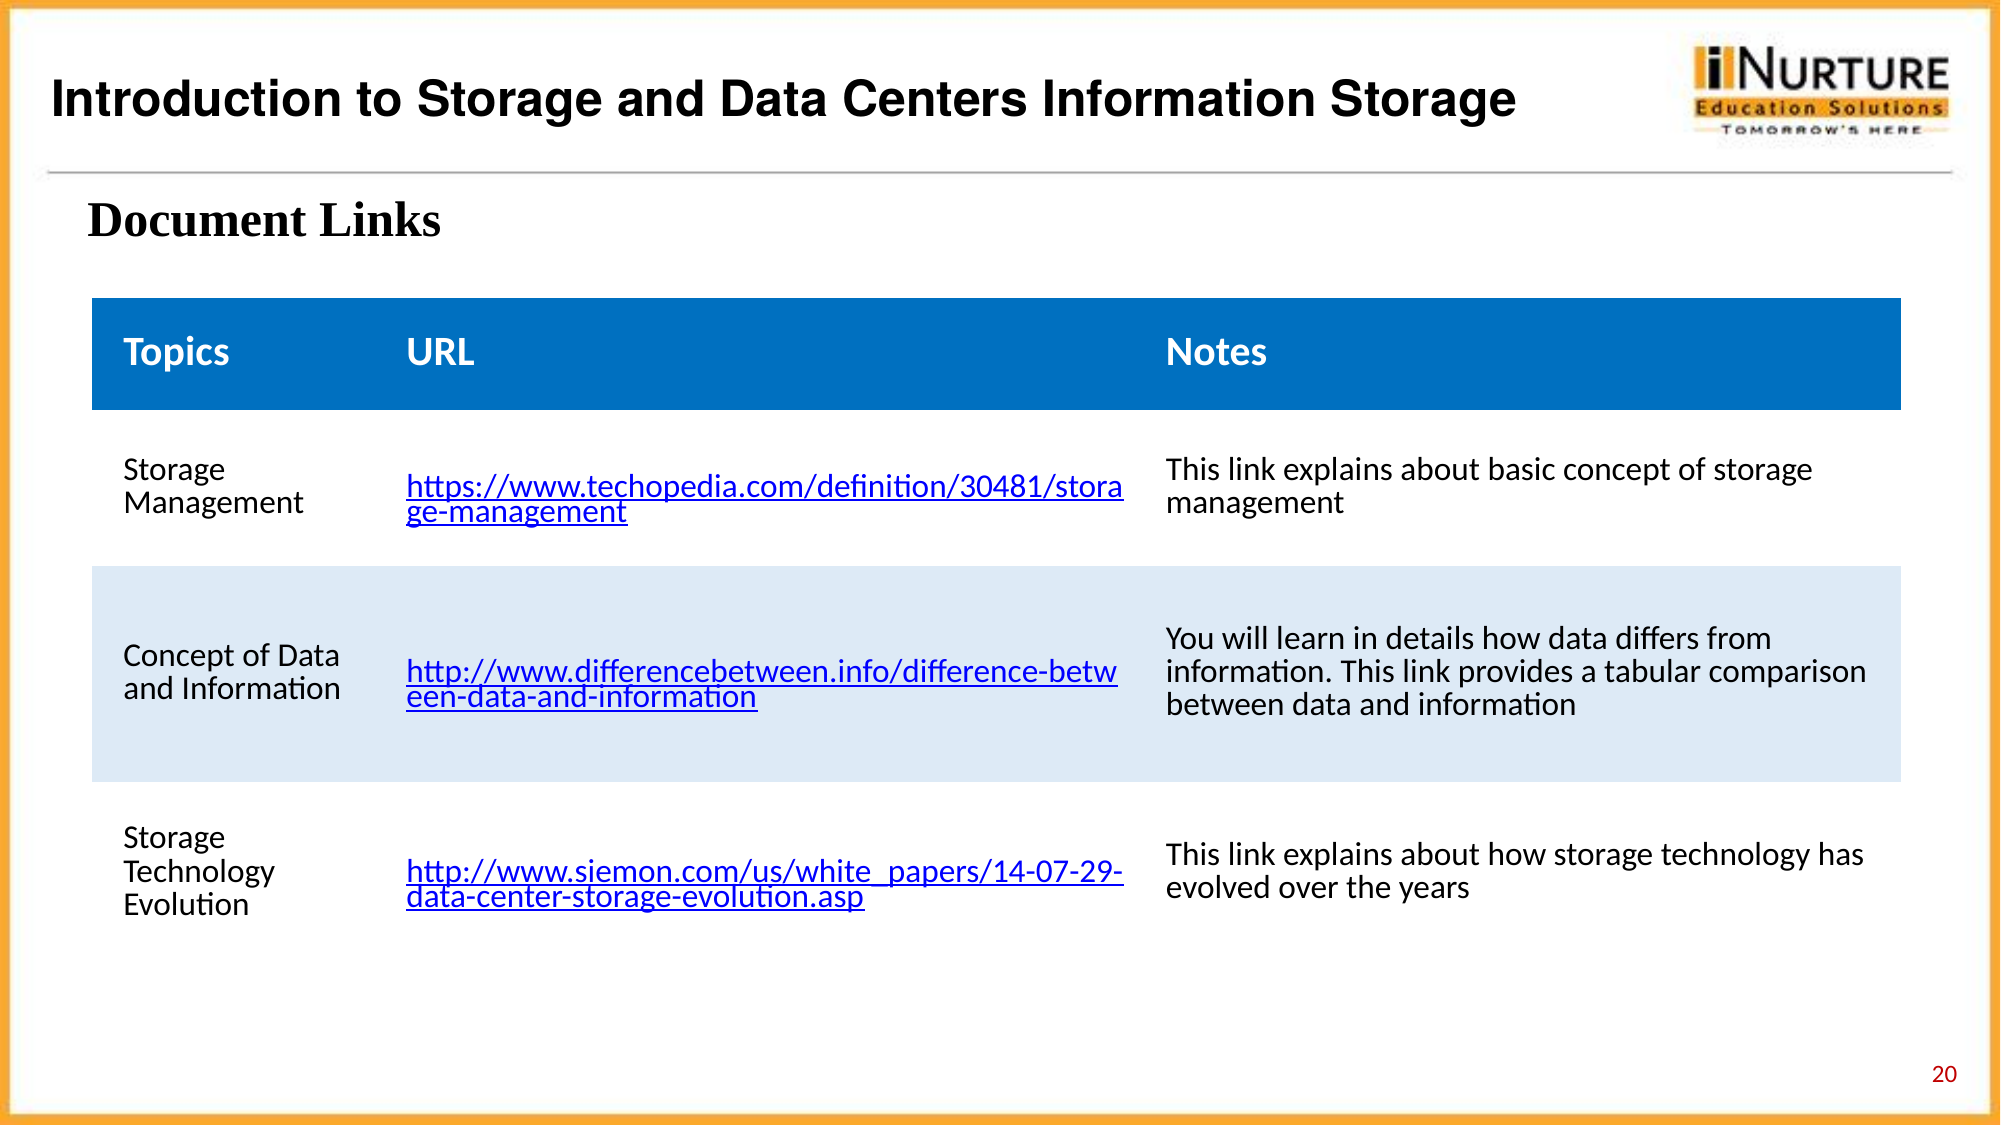

Introduction to Storage and Data Centers Information Storage
Document Links
| Topics | URL | Notes |
| --- | --- | --- |
| Storage Management | https://www.techopedia.com/definition/30481/storage-management | This link explains about basic concept of storage management |
| Concept of Data and Information | http://www.differencebetween.info/difference-between-data-and-information | You will learn in details how data differs from information. This link provides a tabular comparison between data and information |
| Storage Technology Evolution | http://www.siemon.com/us/white\_papers/14-07-29-data-center-storage-evolution.asp | This link explains about how storage technology has evolved over the years |
20